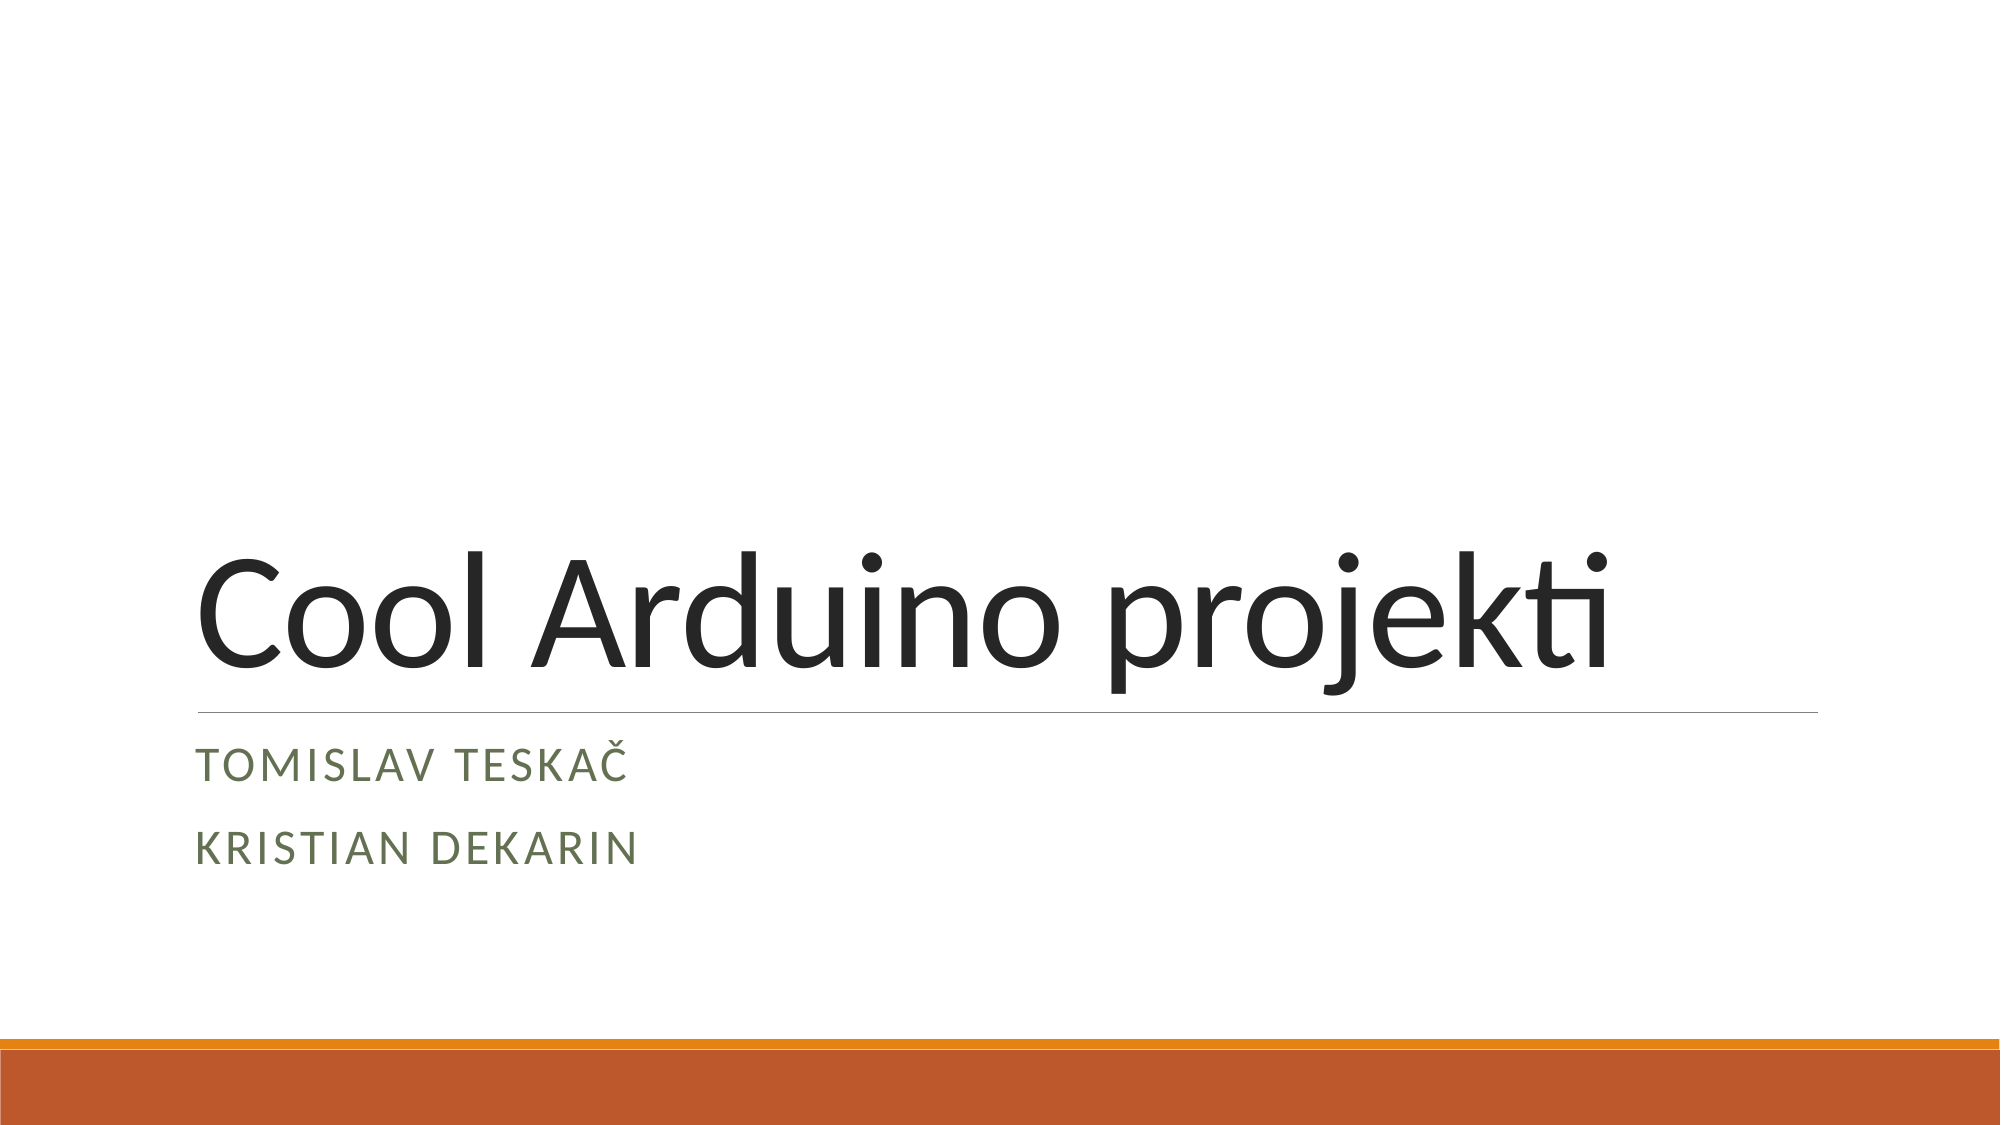

# Cool Arduino projekti
Tomislav Teskač
Kristian Dekarin